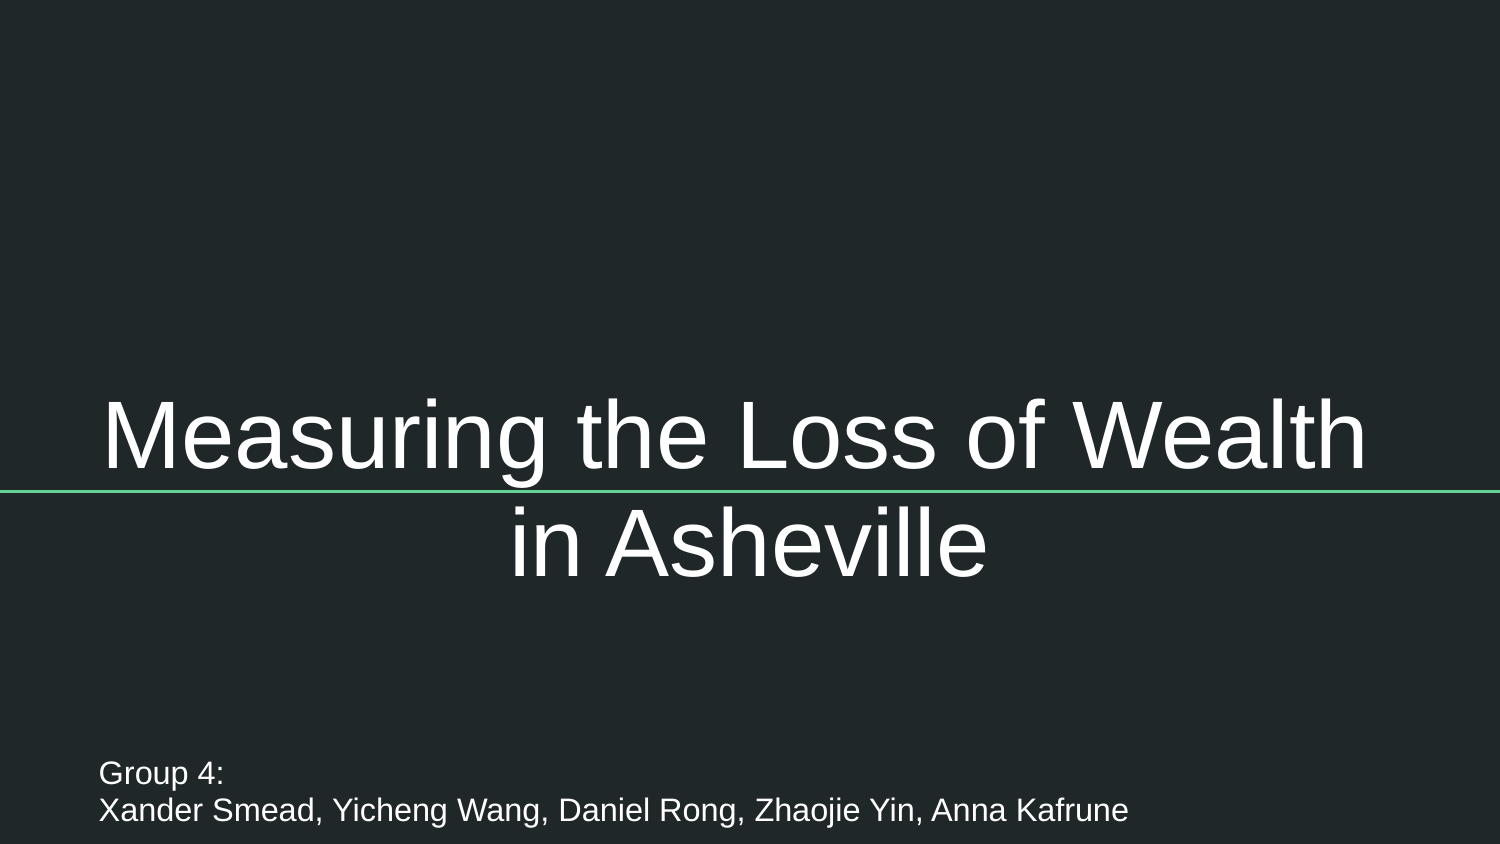

Measuring the Loss of Wealth
in Asheville
Group 4:
Xander Smead, Yicheng Wang, Daniel Rong, Zhaojie Yin, Anna Kafrune